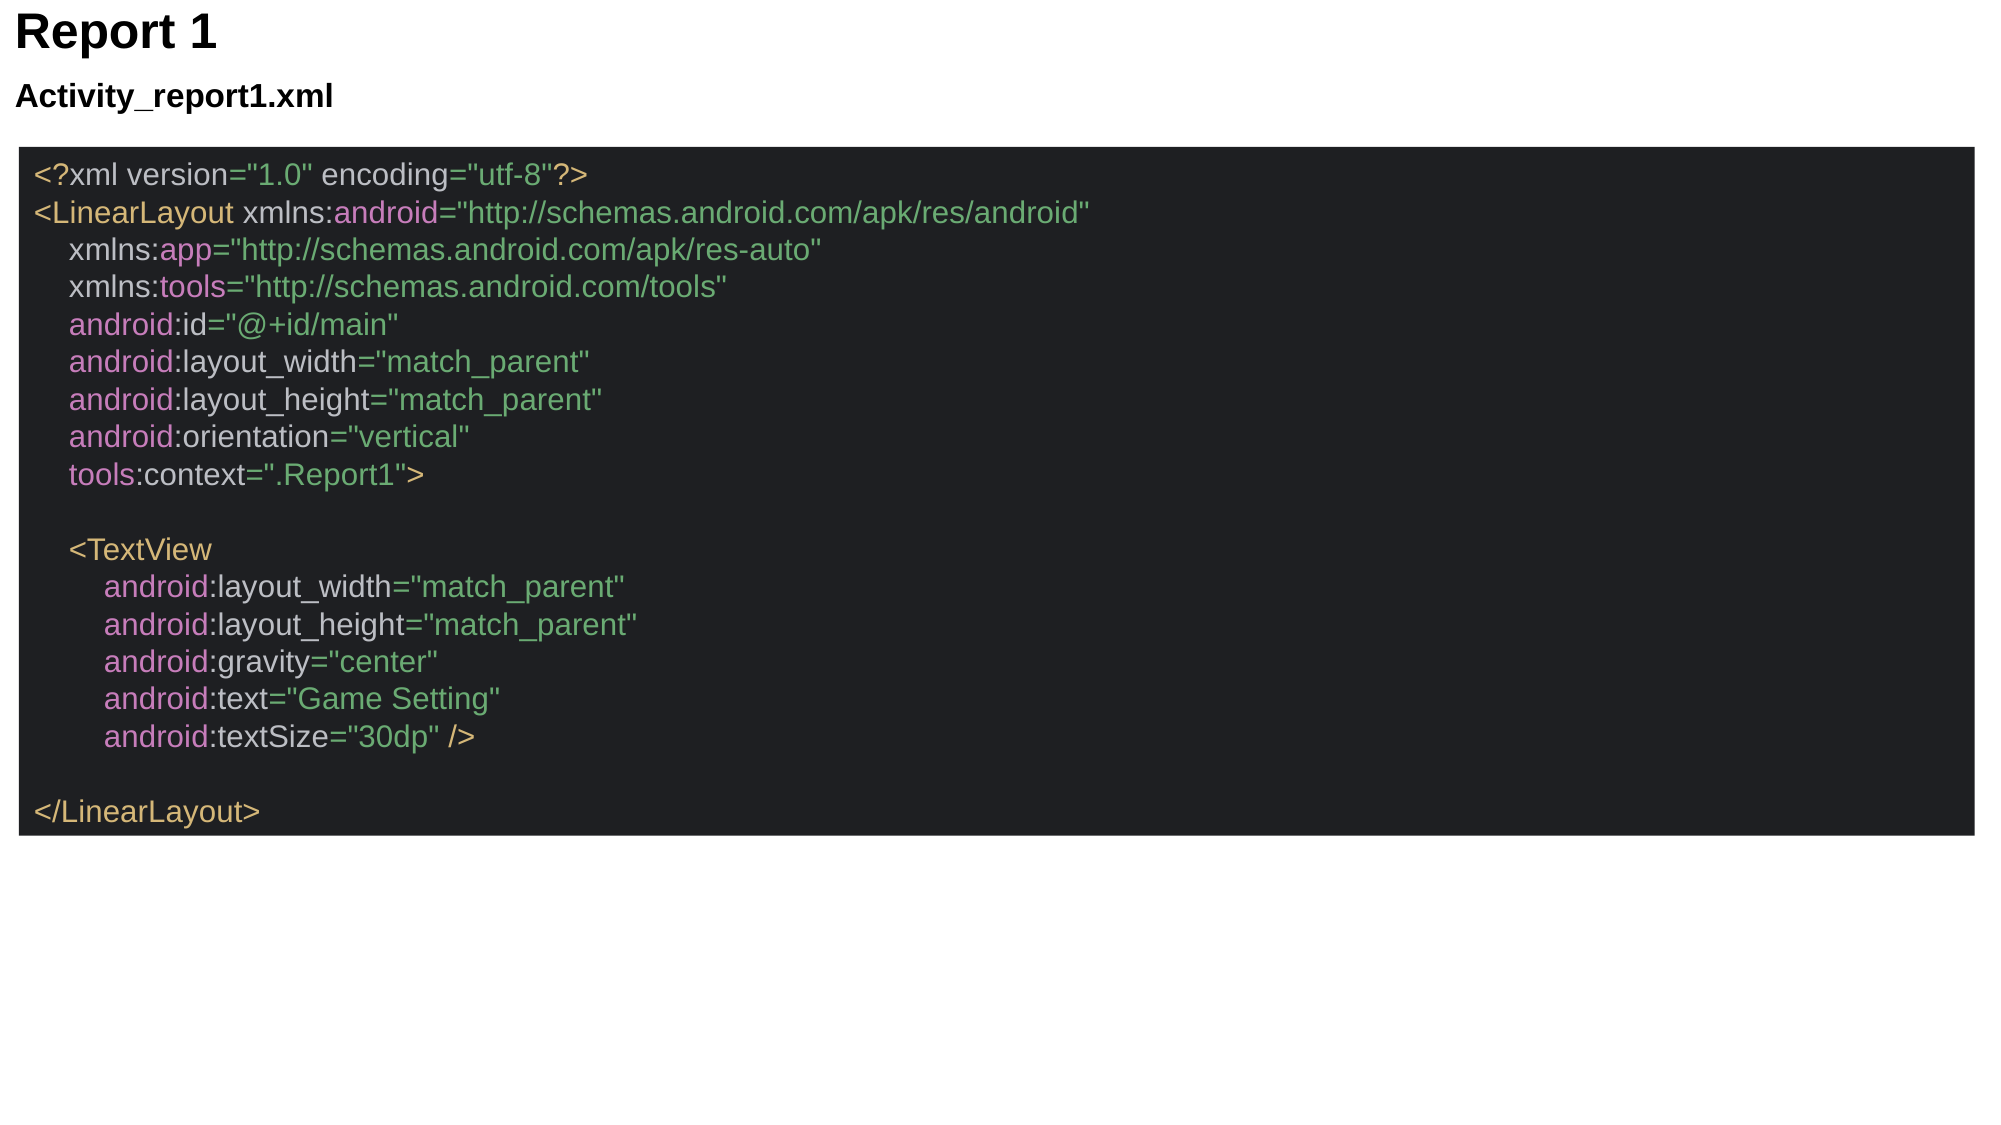

Report 1
Activity_report1.xml
<?xml version="1.0" encoding="utf-8"?>
<LinearLayout xmlns:android="http://schemas.android.com/apk/res/android"
    xmlns:app="http://schemas.android.com/apk/res-auto"
    xmlns:tools="http://schemas.android.com/tools"
    android:id="@+id/main"
    android:layout_width="match_parent"
    android:layout_height="match_parent"
    android:orientation="vertical"
    tools:context=".Report1">
    <TextView
        android:layout_width="match_parent"
        android:layout_height="match_parent"
        android:gravity="center"
        android:text="Game Setting"
        android:textSize="30dp" />
</LinearLayout>